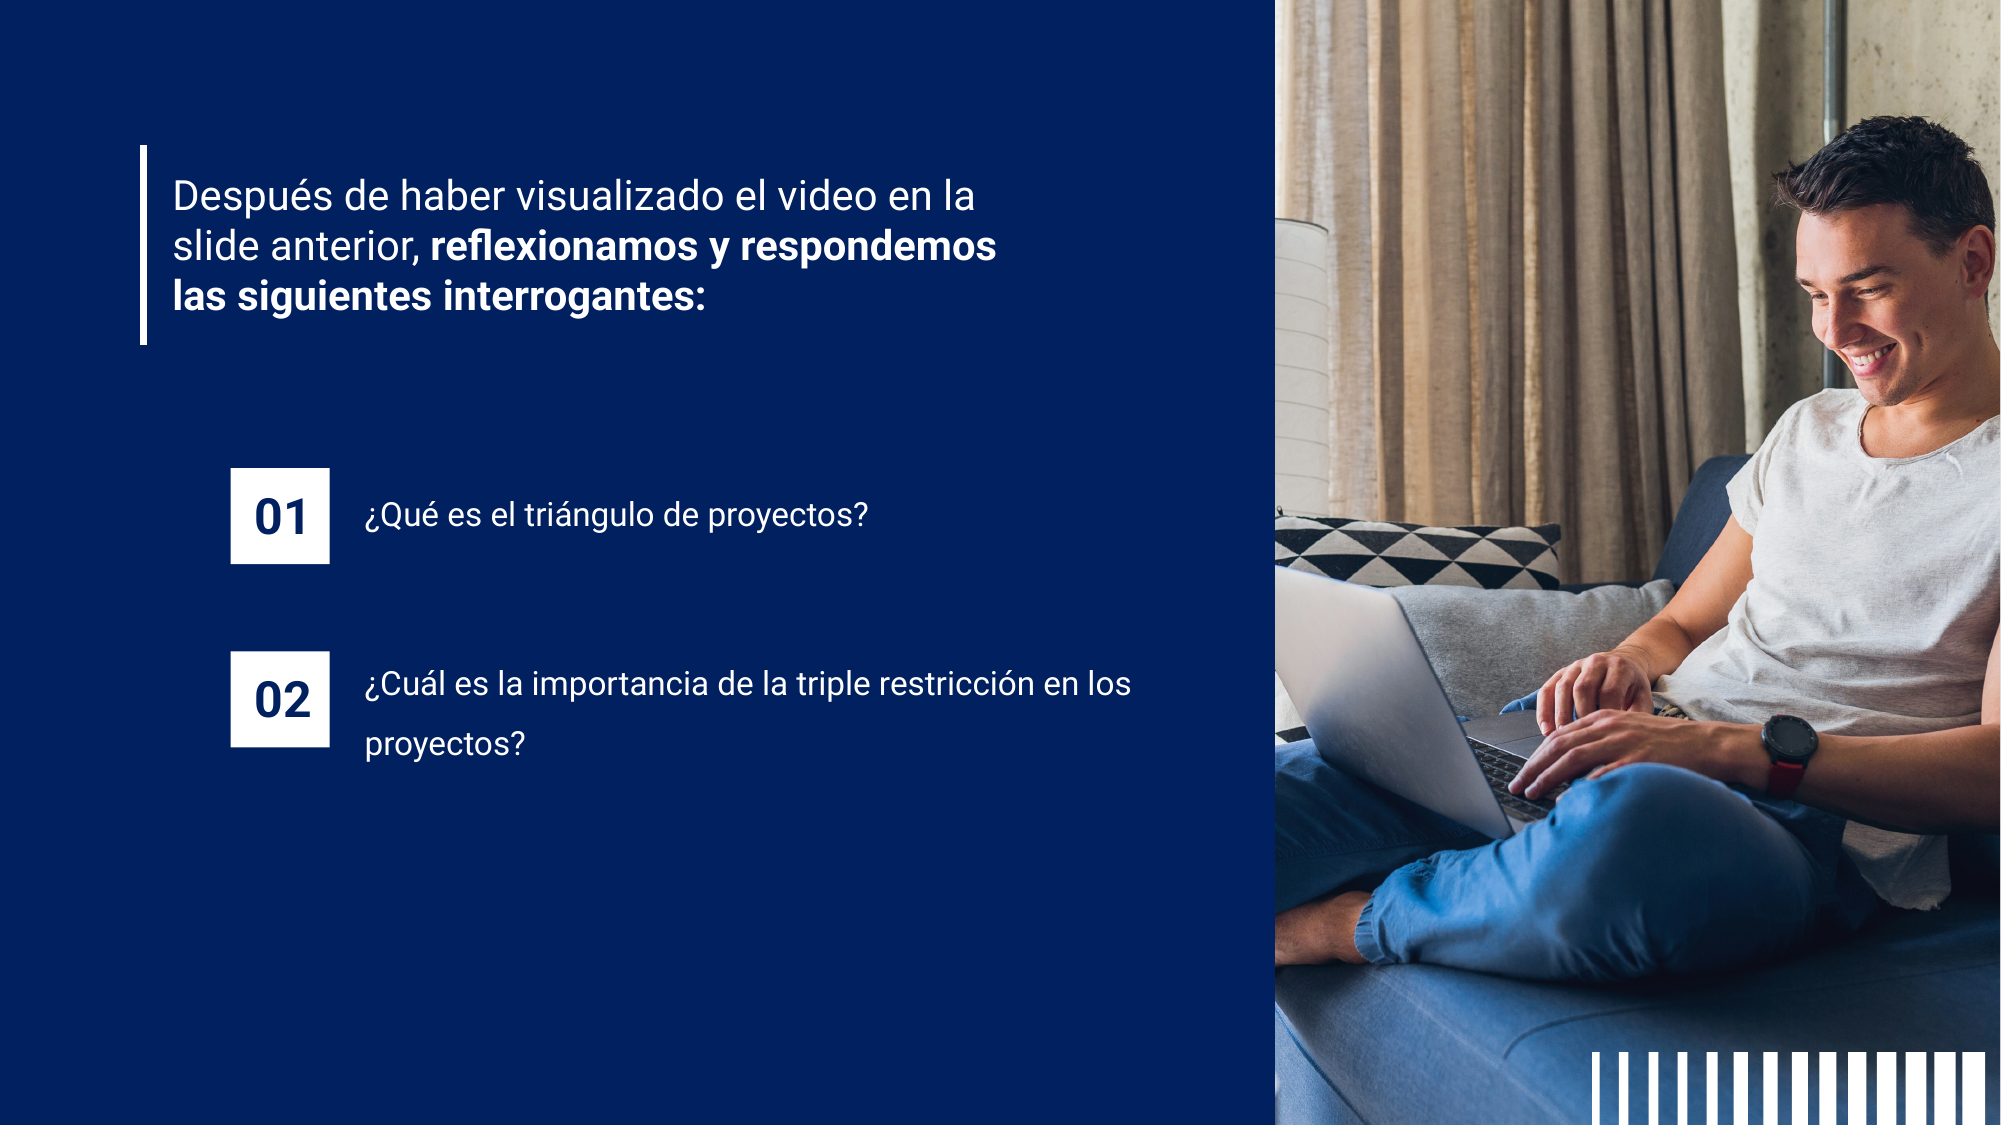

Después de haber visualizado el video en la  slide anterior, reflexionamos y respondemos las siguientes interrogantes:
¿Qué es el triángulo de proyectos?

01
¿Cuál es la importancia de la triple restricción en los proyectos?

02